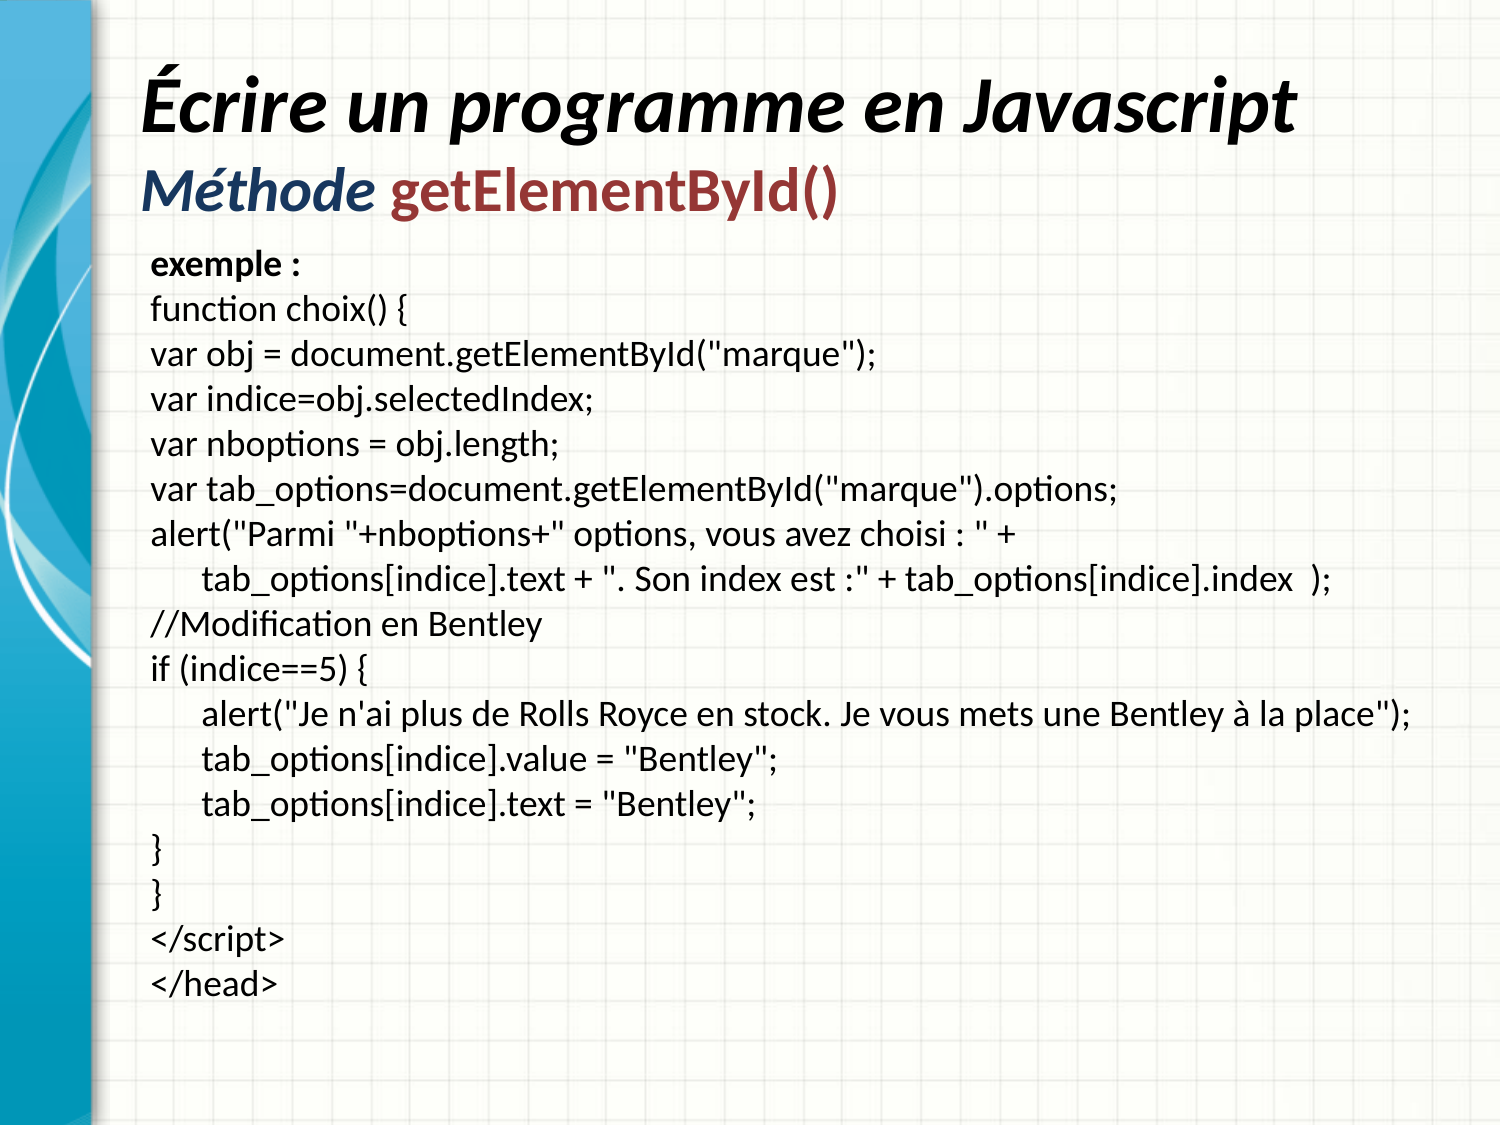

# Écrire un programme en Javascript Méthode getElementById()
exemple :
function choix() {
var obj = document.getElementById("marque");
var indice=obj.selectedIndex;
var nboptions = obj.length;
var tab_options=document.getElementById("marque").options;
alert("Parmi "+nboptions+" options, vous avez choisi : " +
      tab_options[indice].text + ". Son index est :" + tab_options[indice].index  );
//Modification en Bentley
if (indice==5) {
      alert("Je n'ai plus de Rolls Royce en stock. Je vous mets une Bentley à la place");
      tab_options[indice].value = "Bentley";
      tab_options[indice].text = "Bentley";
}
}
</script>
</head>